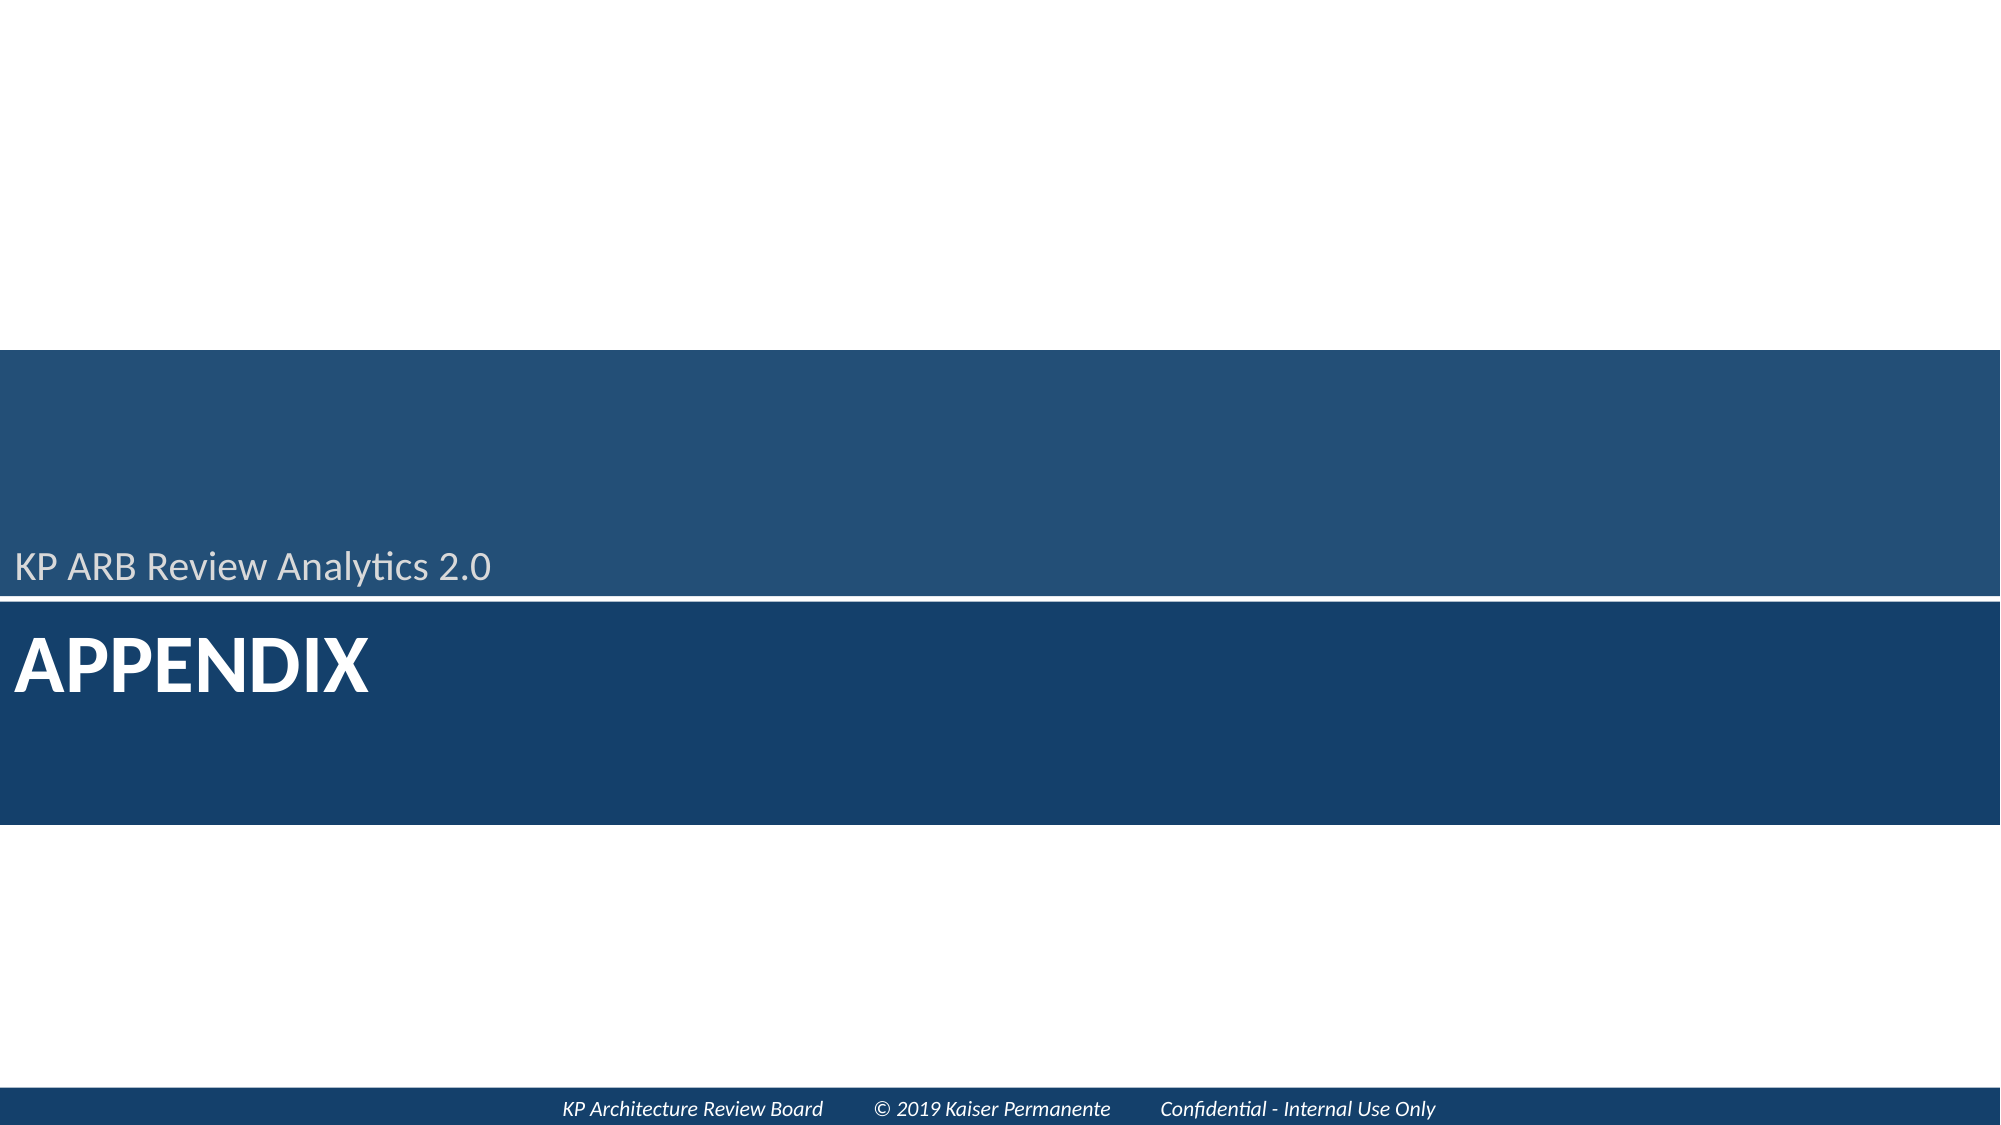

KP ARB Review Analytics 2.0
# Appendix
KP Architecture Review Board          © 2019 Kaiser Permanente          Confidential - Internal Use Only